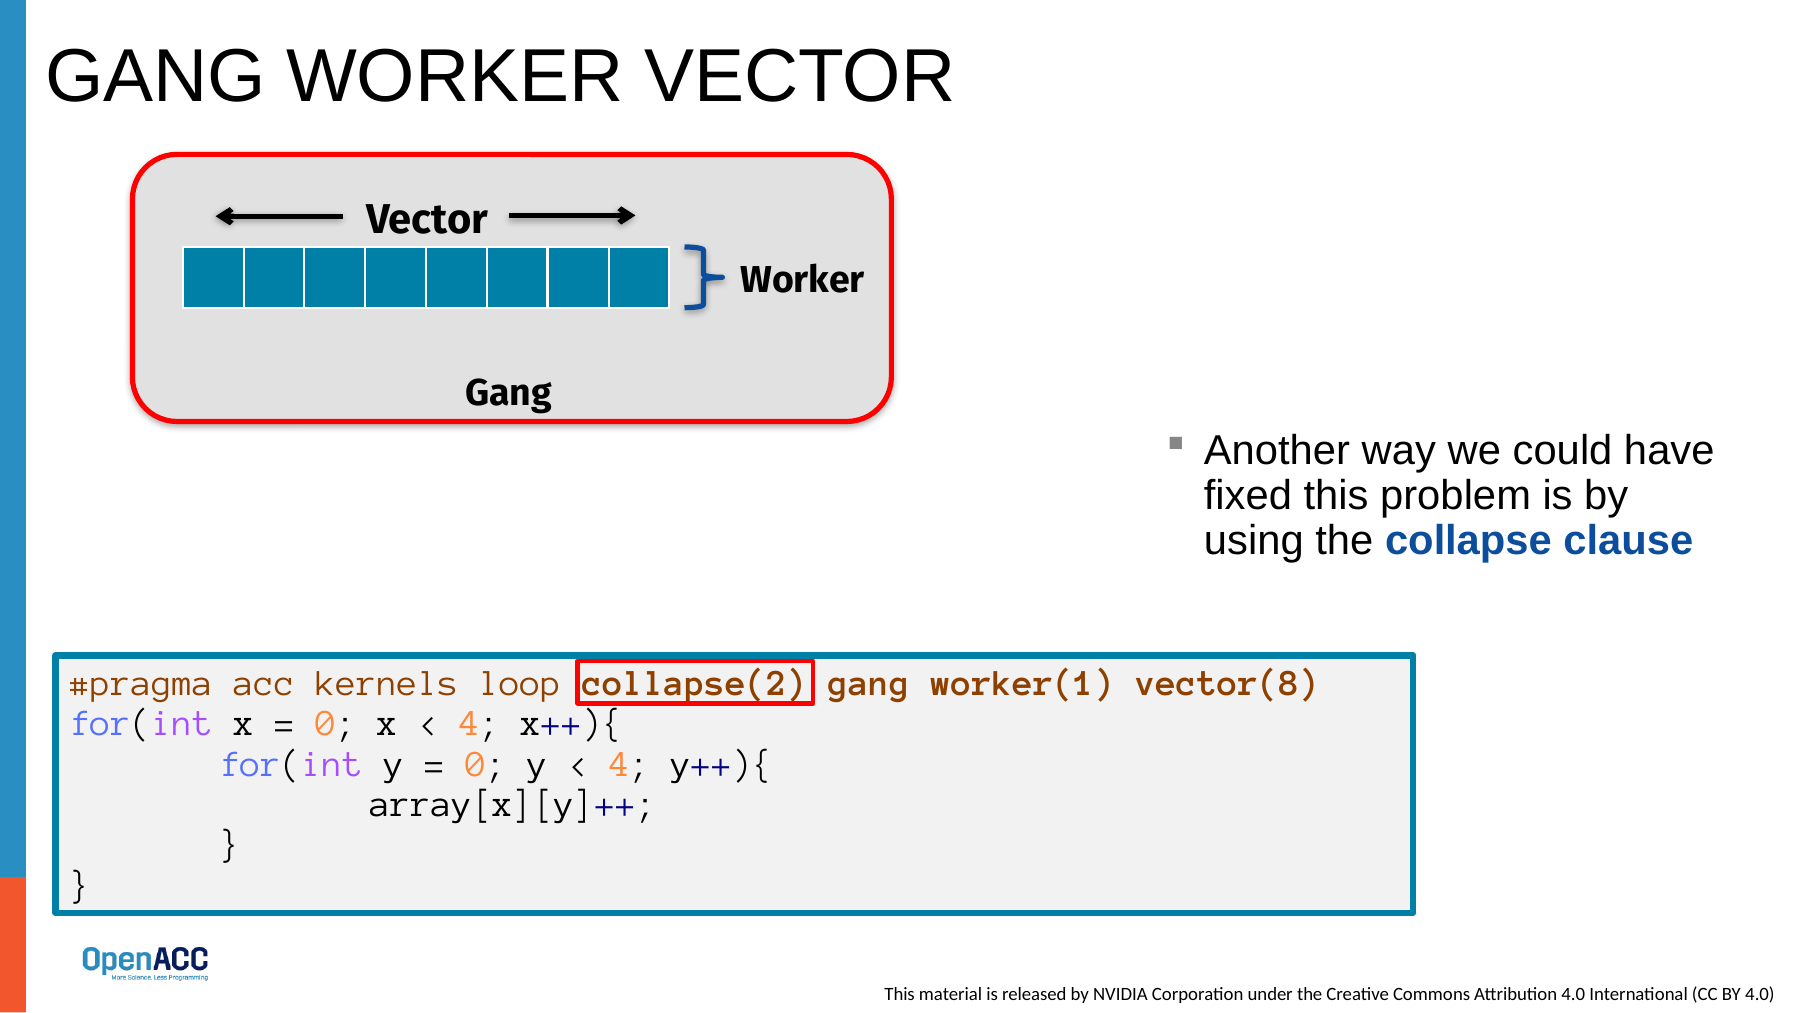

# Gang Worker vector

Vector

Worker
Gang
Another way we could have fixed this problem is by using the collapse clause
#pragma acc kernels loop collapse(2) gang worker(1) vector(8)
for(int x = 0; x < 4; x++){
	for(int y = 0; y < 4; y++){
		array[x][y]++;
	}
}